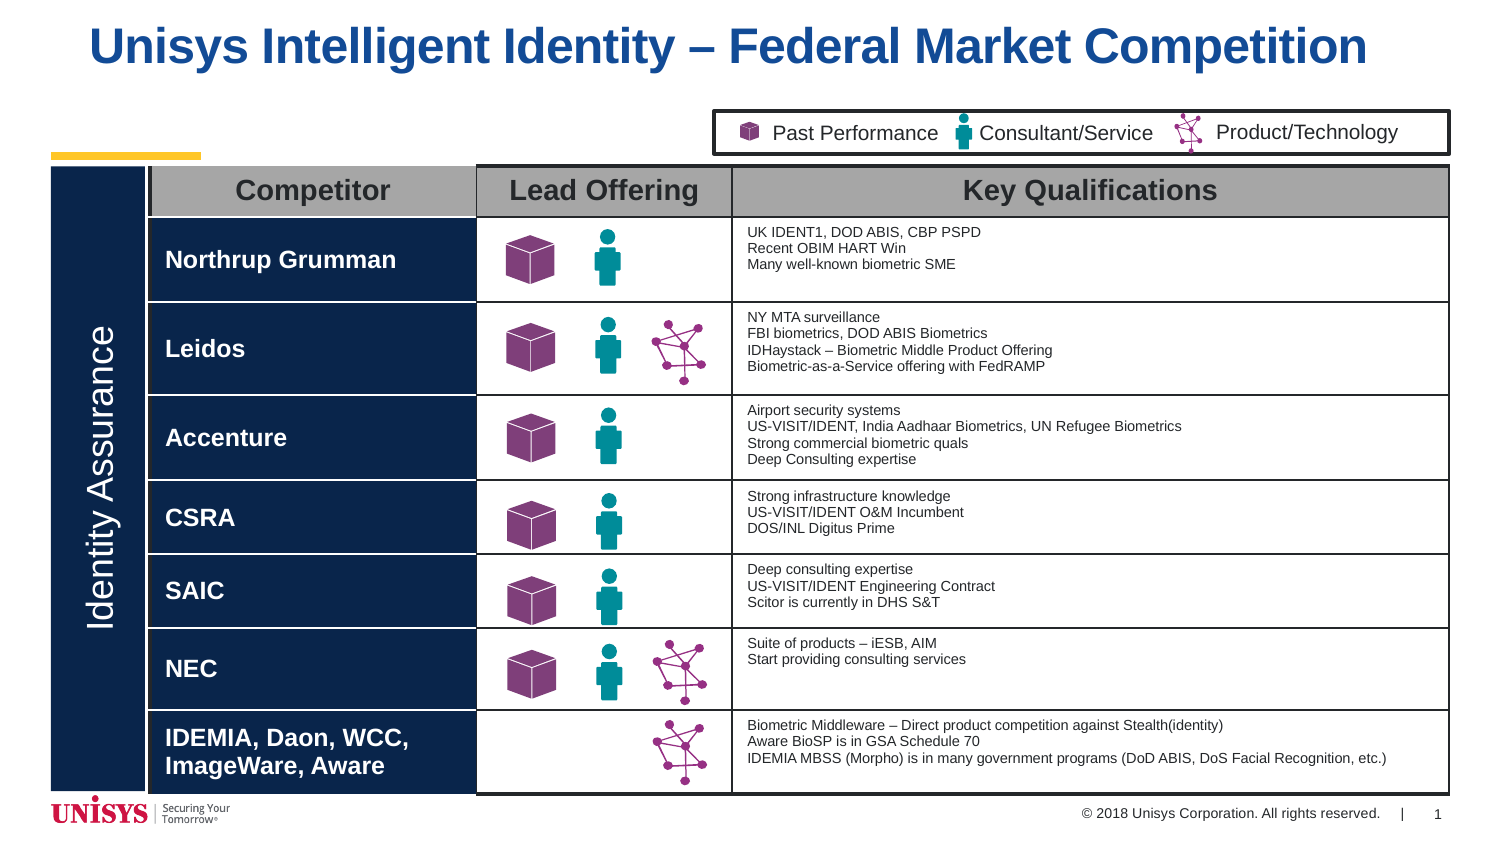

# Unisys Intelligent Identity – Federal Market Competition

Product/Technology
Past Performance
Consultant/Service

Identity Assurance
| Competitor | Lead Offering | Key Qualifications |
| --- | --- | --- |
| Northrup Grumman |  | UK IDENT1, DOD ABIS, CBP PSPD Recent OBIM HART Win Many well-known biometric SME |
| Leidos |  | NY MTA surveillance FBI biometrics, DOD ABIS Biometrics IDHaystack – Biometric Middle Product Offering Biometric-as-a-Service offering with FedRAMP |
| Accenture |  | Airport security systems US-VISIT/IDENT, India Aadhaar Biometrics, UN Refugee Biometrics Strong commercial biometric quals Deep Consulting expertise |
| CSRA |  | Strong infrastructure knowledge US-VISIT/IDENT O&M Incumbent DOS/INL Digitus Prime |
| SAIC |  | Deep consulting expertise US-VISIT/IDENT Engineering Contract Scitor is currently in DHS S&T |
| NEC |  | Suite of products – iESB, AIM Start providing consulting services |
| IDEMIA, Daon, WCC, ImageWare, Aware |  | Biometric Middleware – Direct product competition against Stealth(identity) Aware BioSP is in GSA Schedule 70 IDEMIA MBSS (Morpho) is in many government programs (DoD ABIS, DoS Facial Recognition, etc.) |